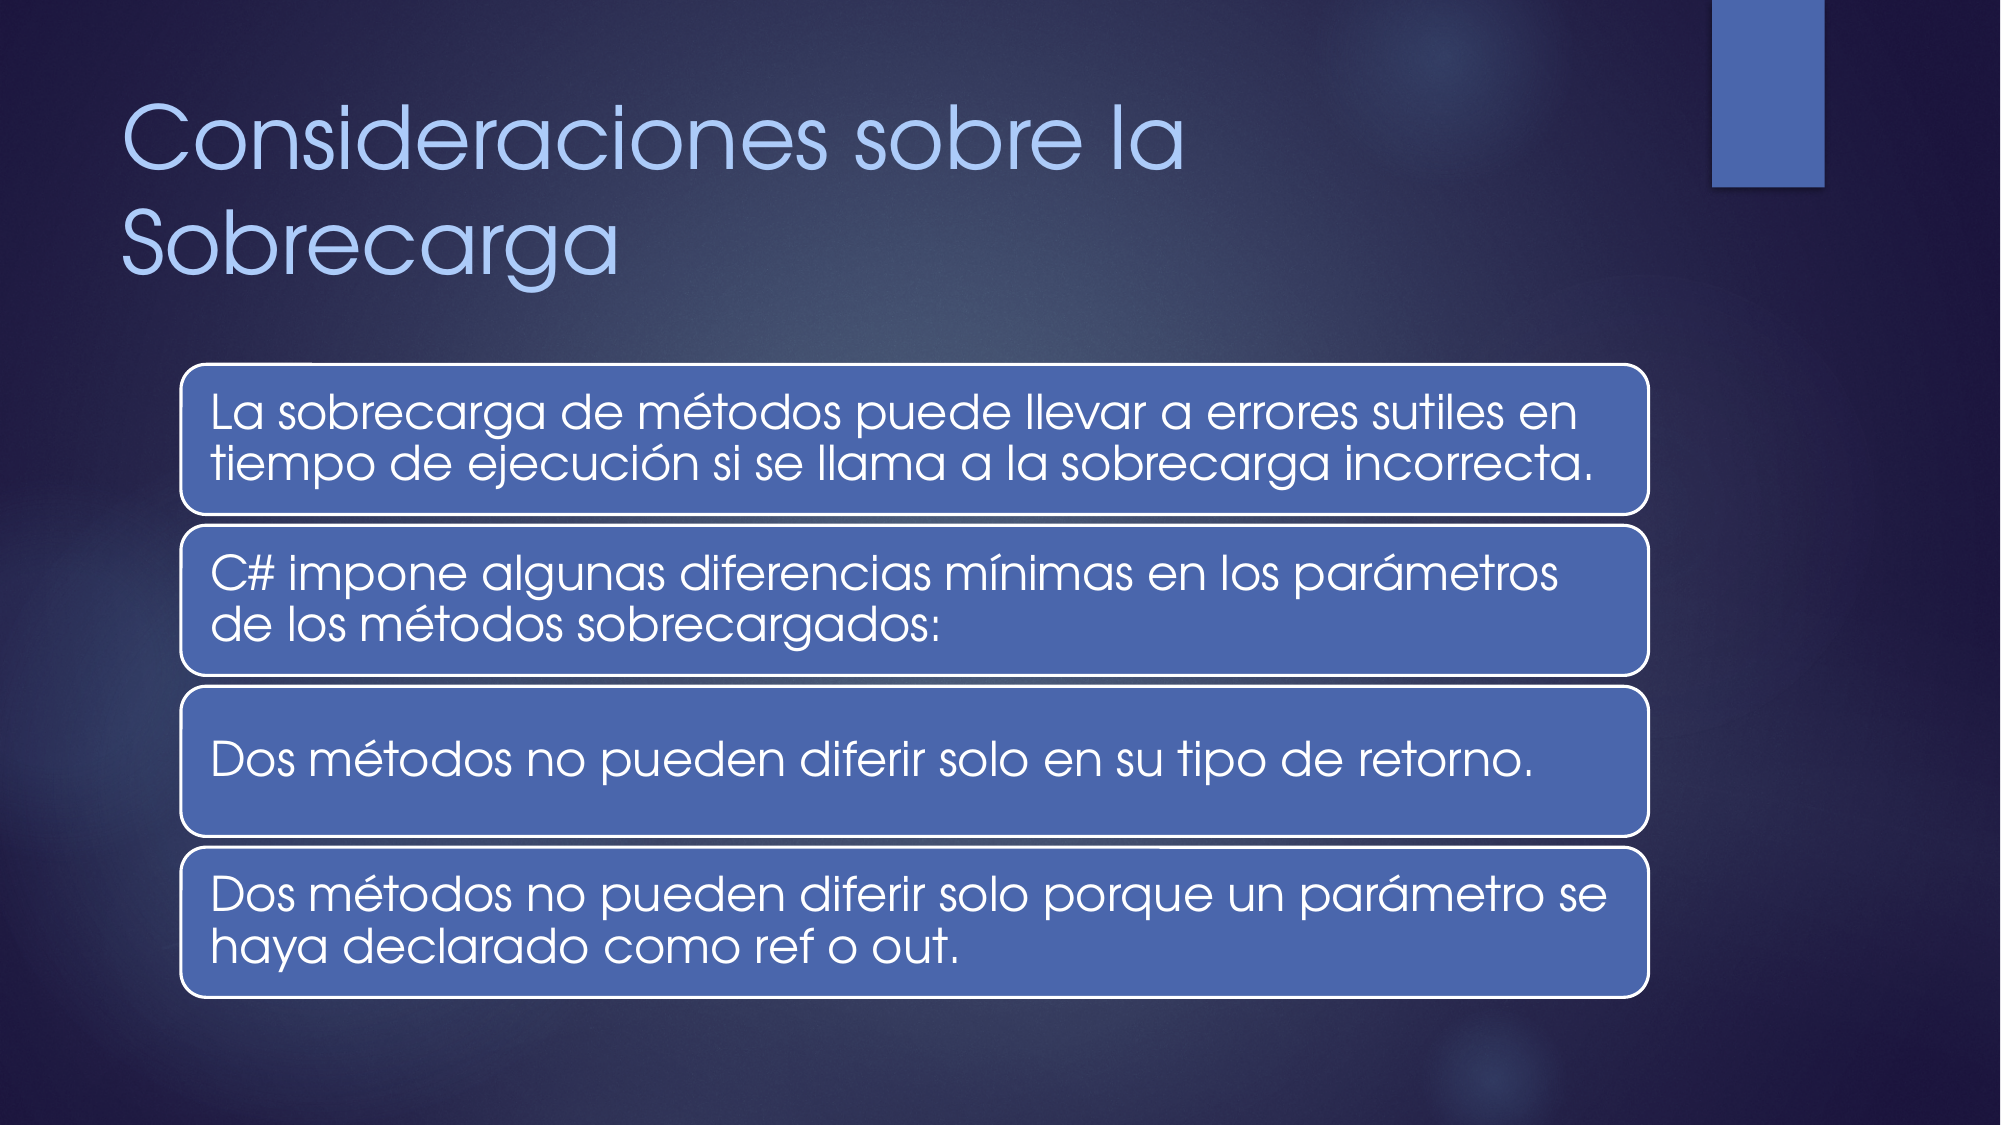

# Consideraciones sobre la Sobrecarga
La sobrecarga de métodos puede llevar a errores sutiles en tiempo de ejecución si se llama a la sobrecarga incorrecta.
C# impone algunas diferencias mínimas en los parámetros de los métodos sobrecargados:
Dos métodos no pueden diferir solo en su tipo de retorno.
Dos métodos no pueden diferir solo porque un parámetro se haya declarado como ref o out.